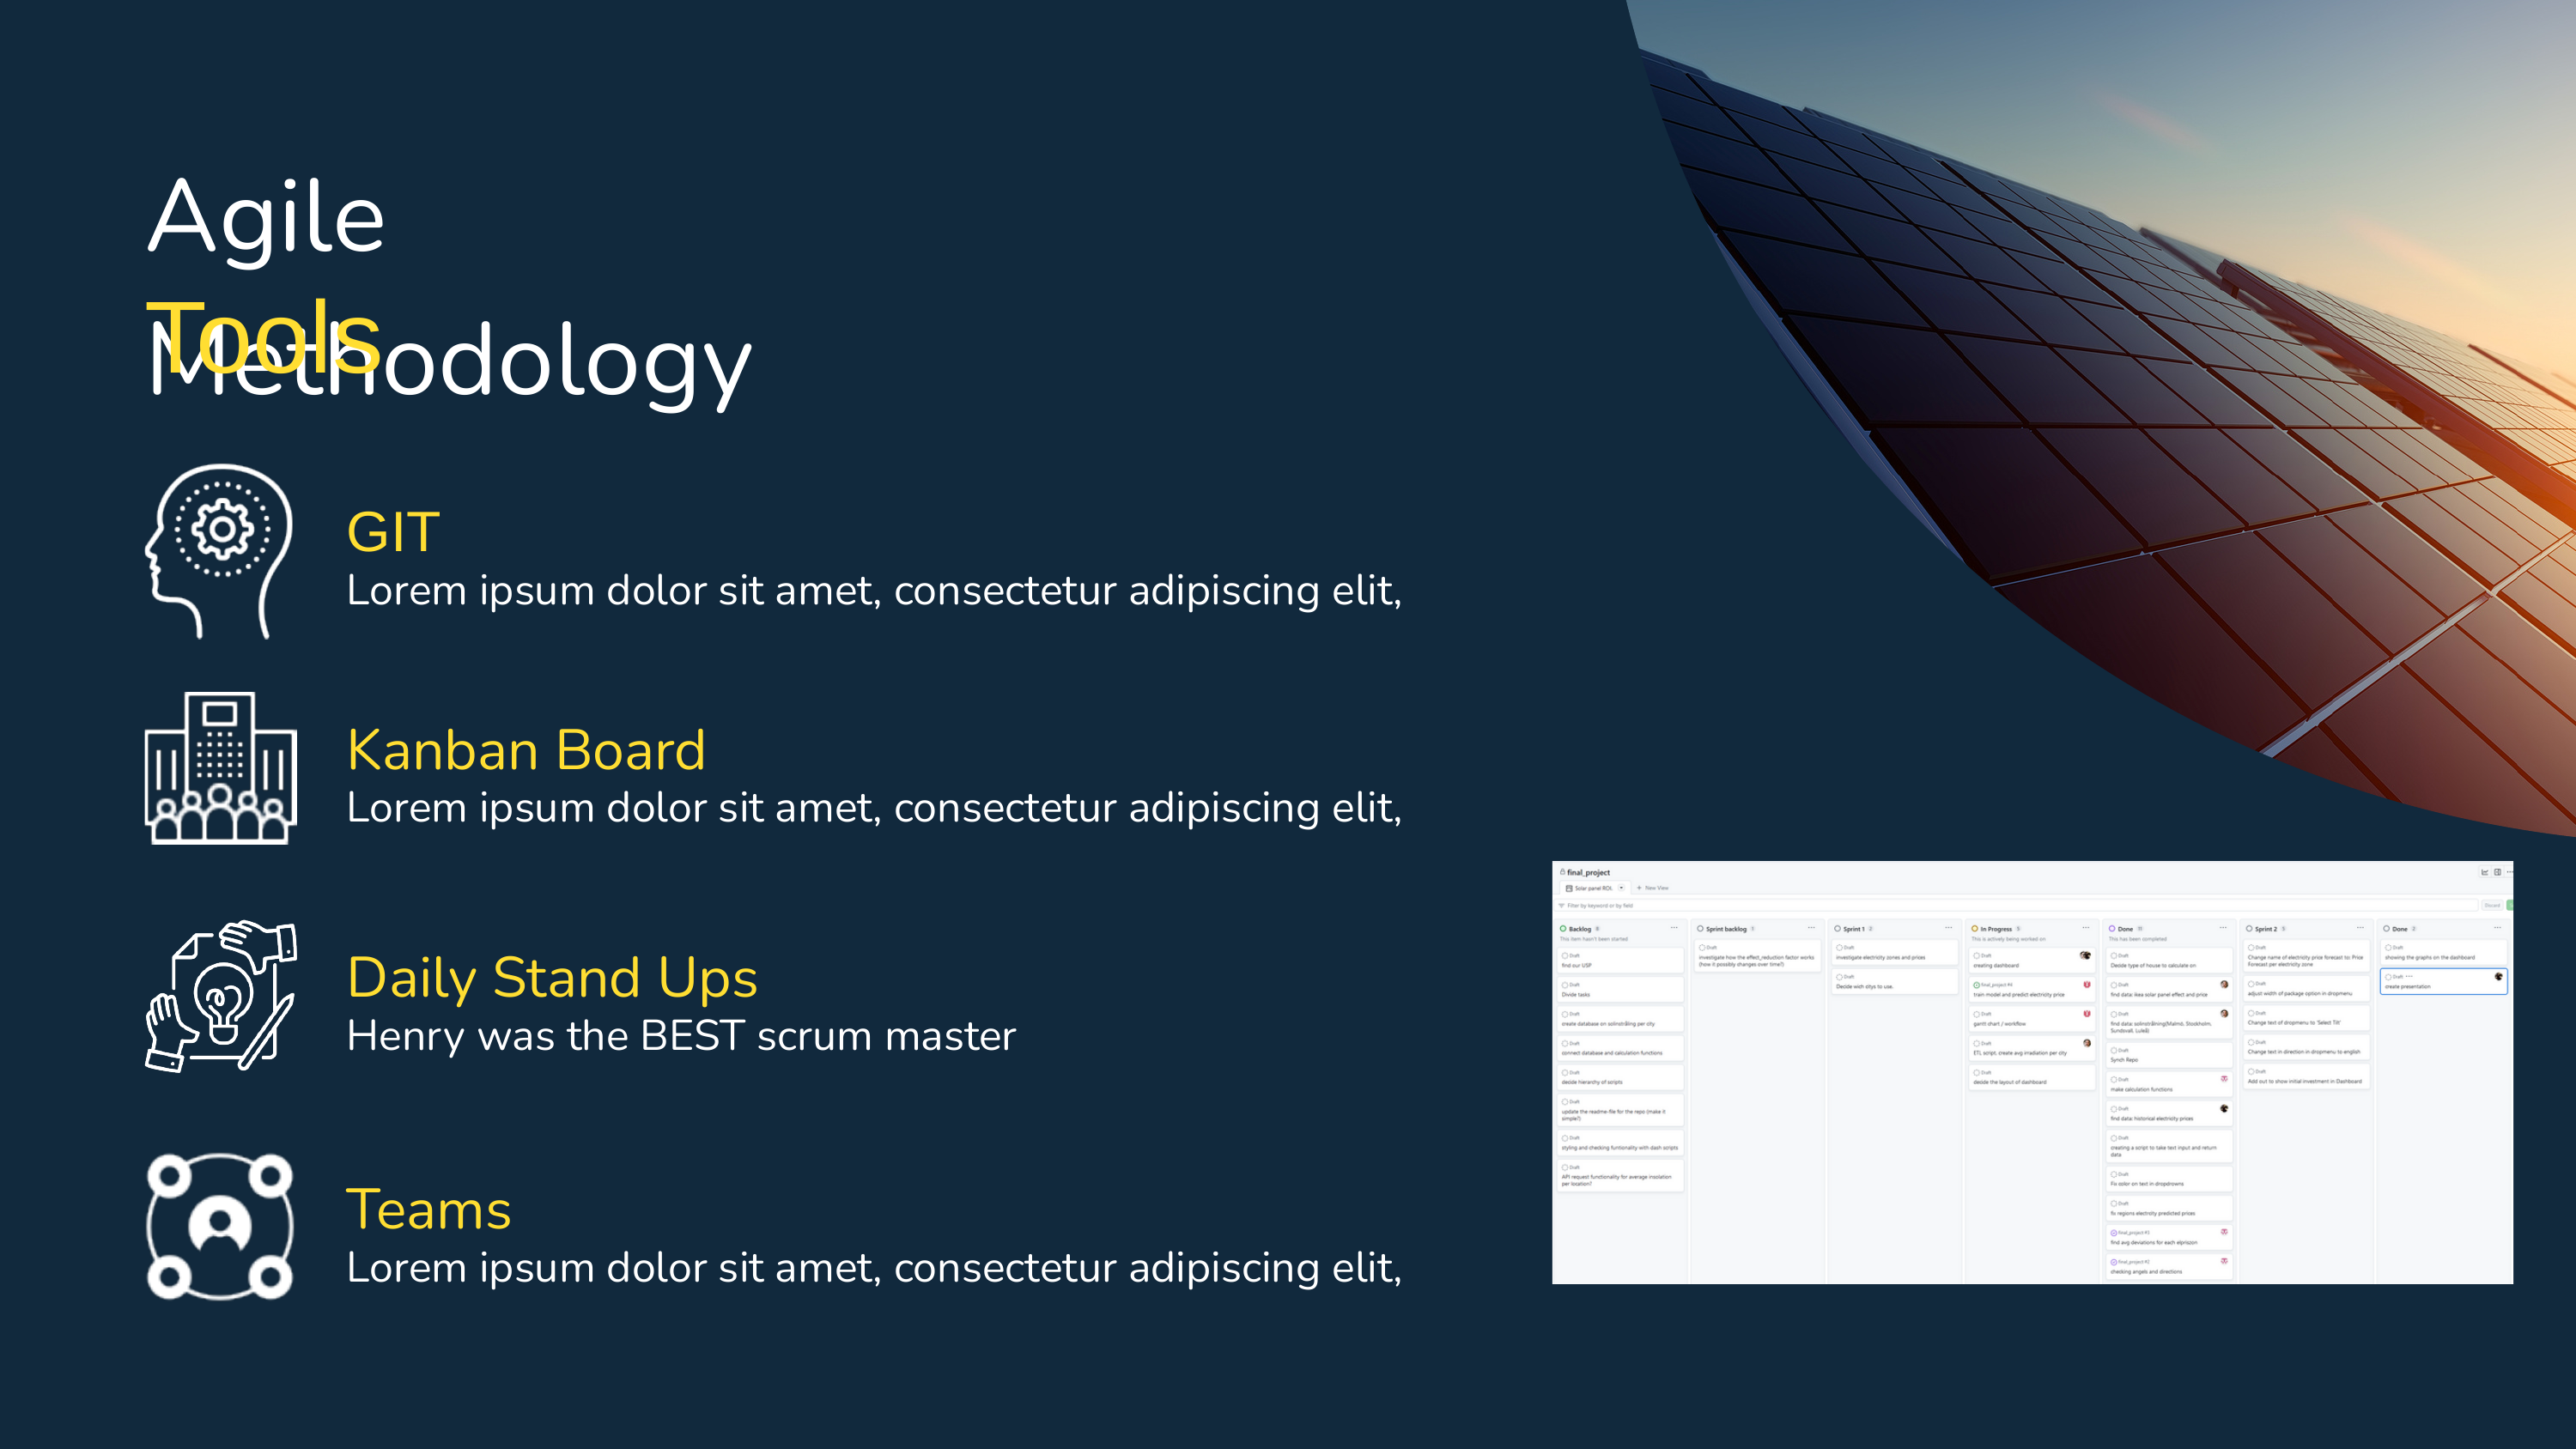

Agile Methodology
Tools

GIT
Lorem ipsum dolor sit amet, consectetur adipiscing elit,

Kanban Board
Lorem ipsum dolor sit amet, consectetur adipiscing elit,

Daily Stand Ups
Henry was the BEST scrum master

Teams
Lorem ipsum dolor sit amet, consectetur adipiscing elit,